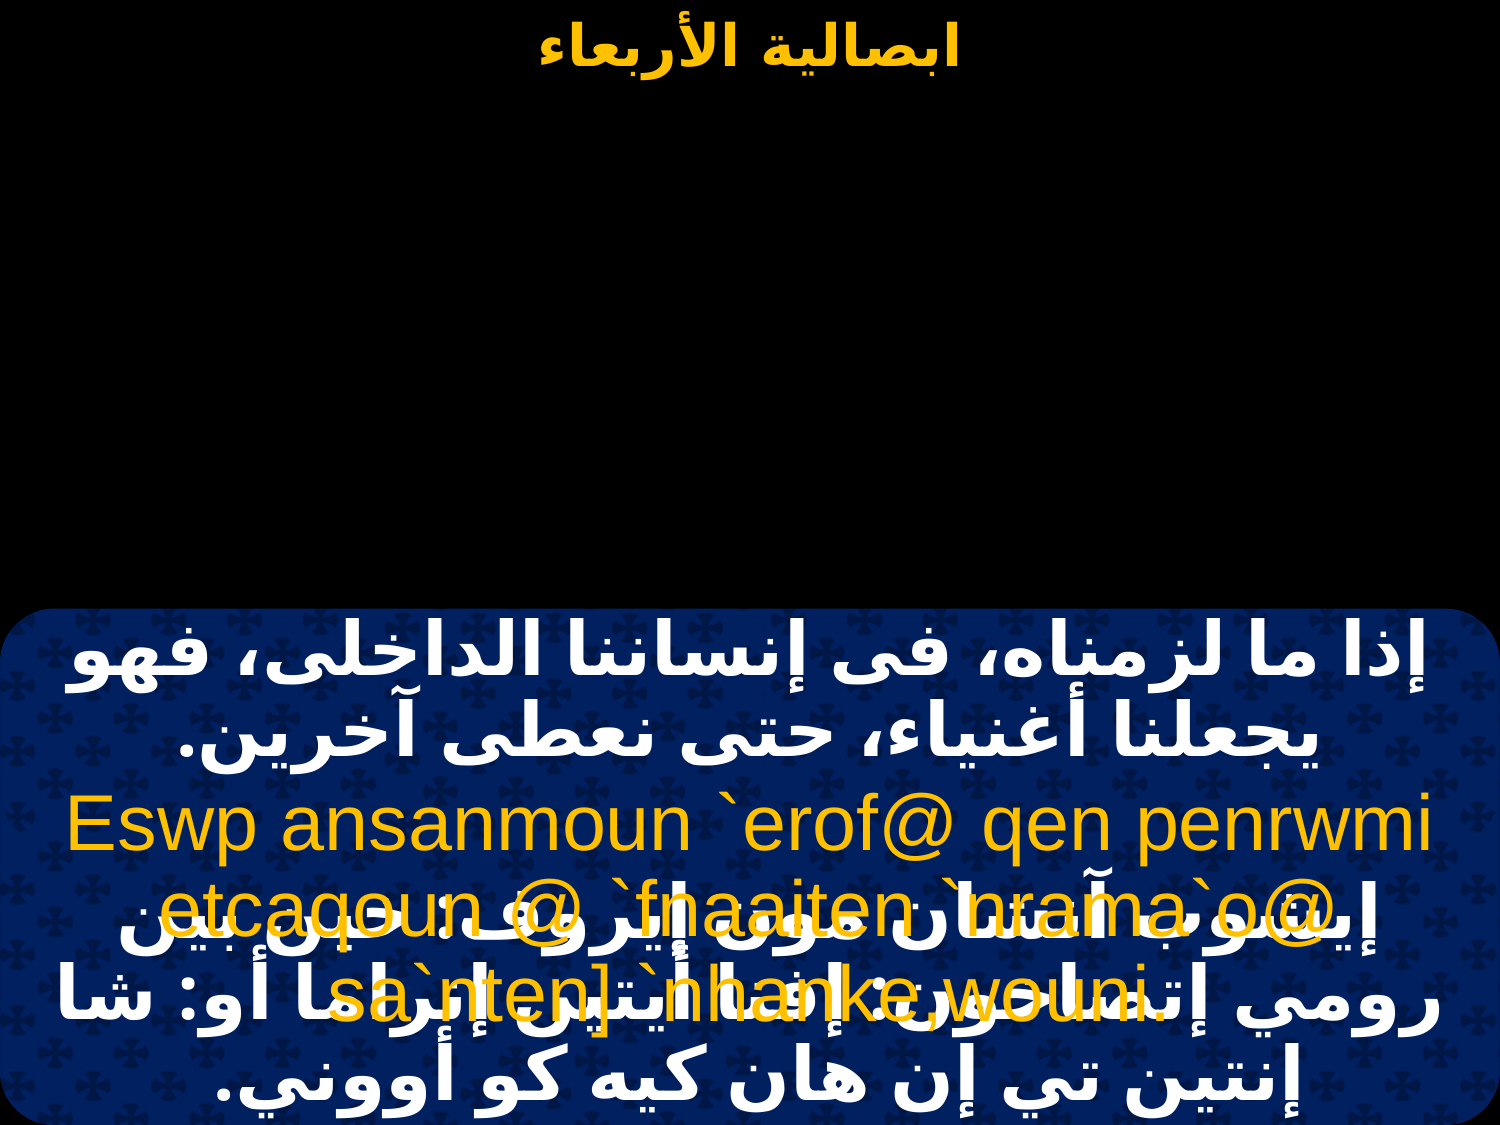

#
إذا ما لزمناه، فى إنساننا الداخلى، فهو يجعلنا أغنياء، حتى نعطى آخرين.
Eswp ansanmoun `erof@ qen penrwmi etcaqoun @ `fnaaiten `nrama`o@ sa`nten] `nhanke,wouni.
إيشوب آنشان مون إيروف: خين بين رومي إتصاخون: إفنا أيتين إنراما أو: شا إنتين تي إن هان كيه كو أووني.